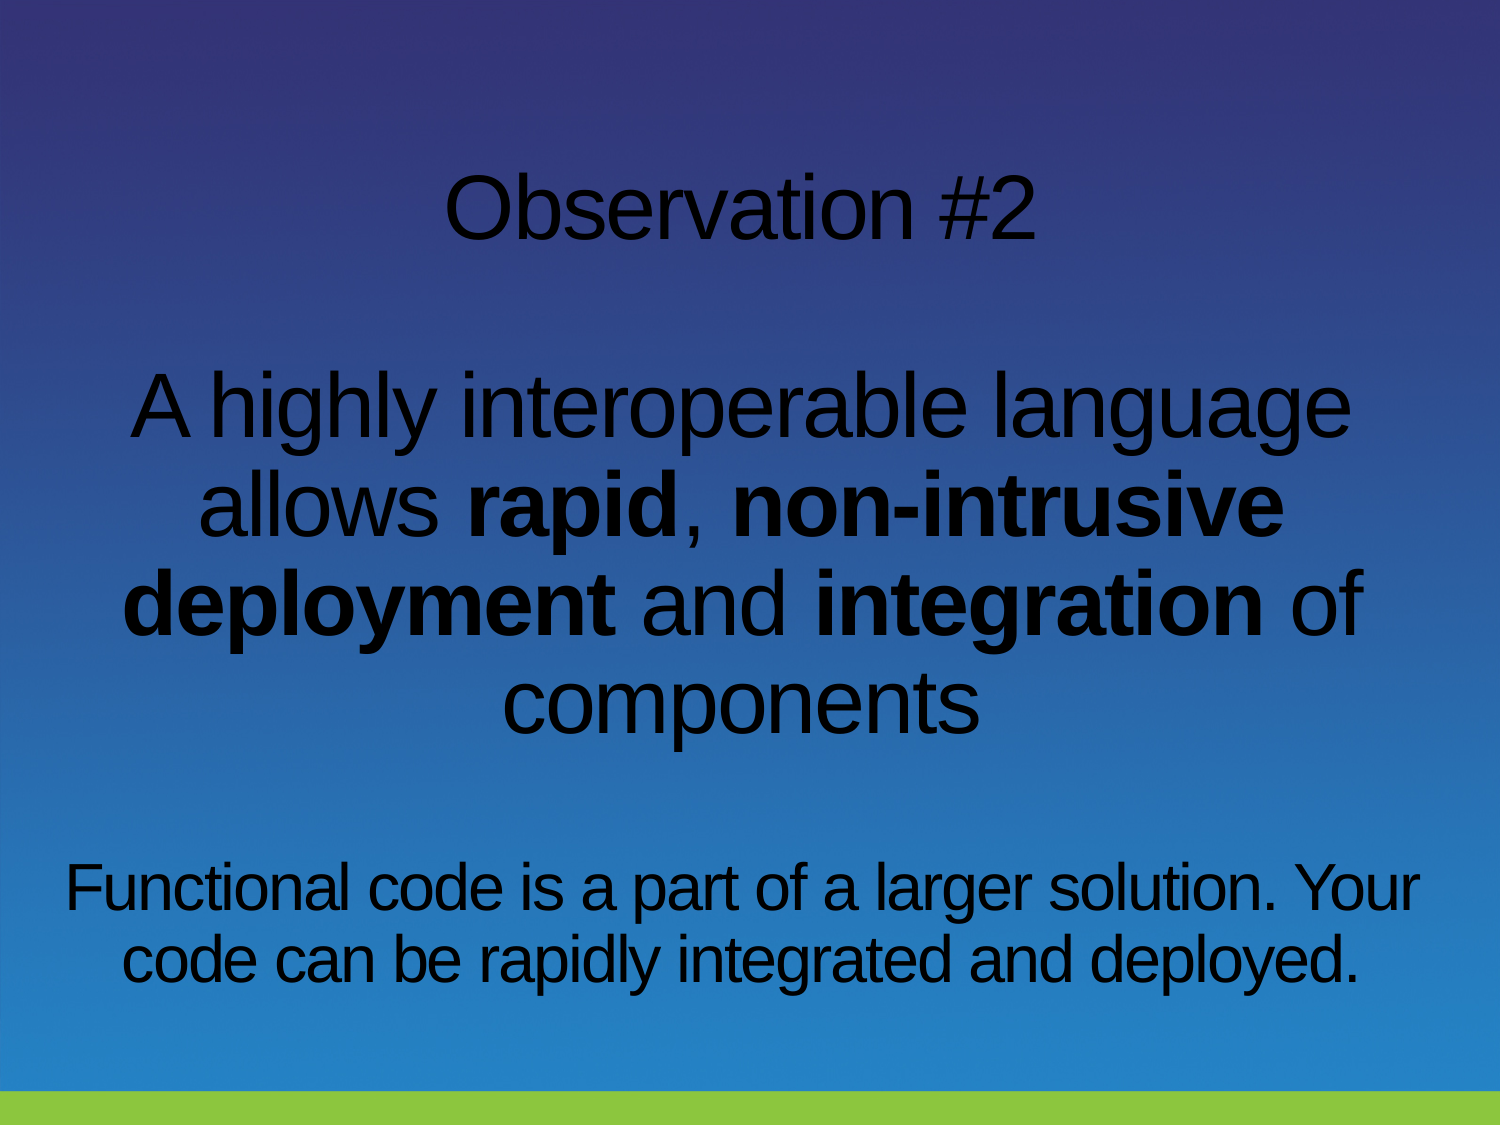

# Observation #2 A highly interoperable language allows rapid, non-intrusive deployment and integration of components Functional code is a part of a larger solution. Your code can be rapidly integrated and deployed.